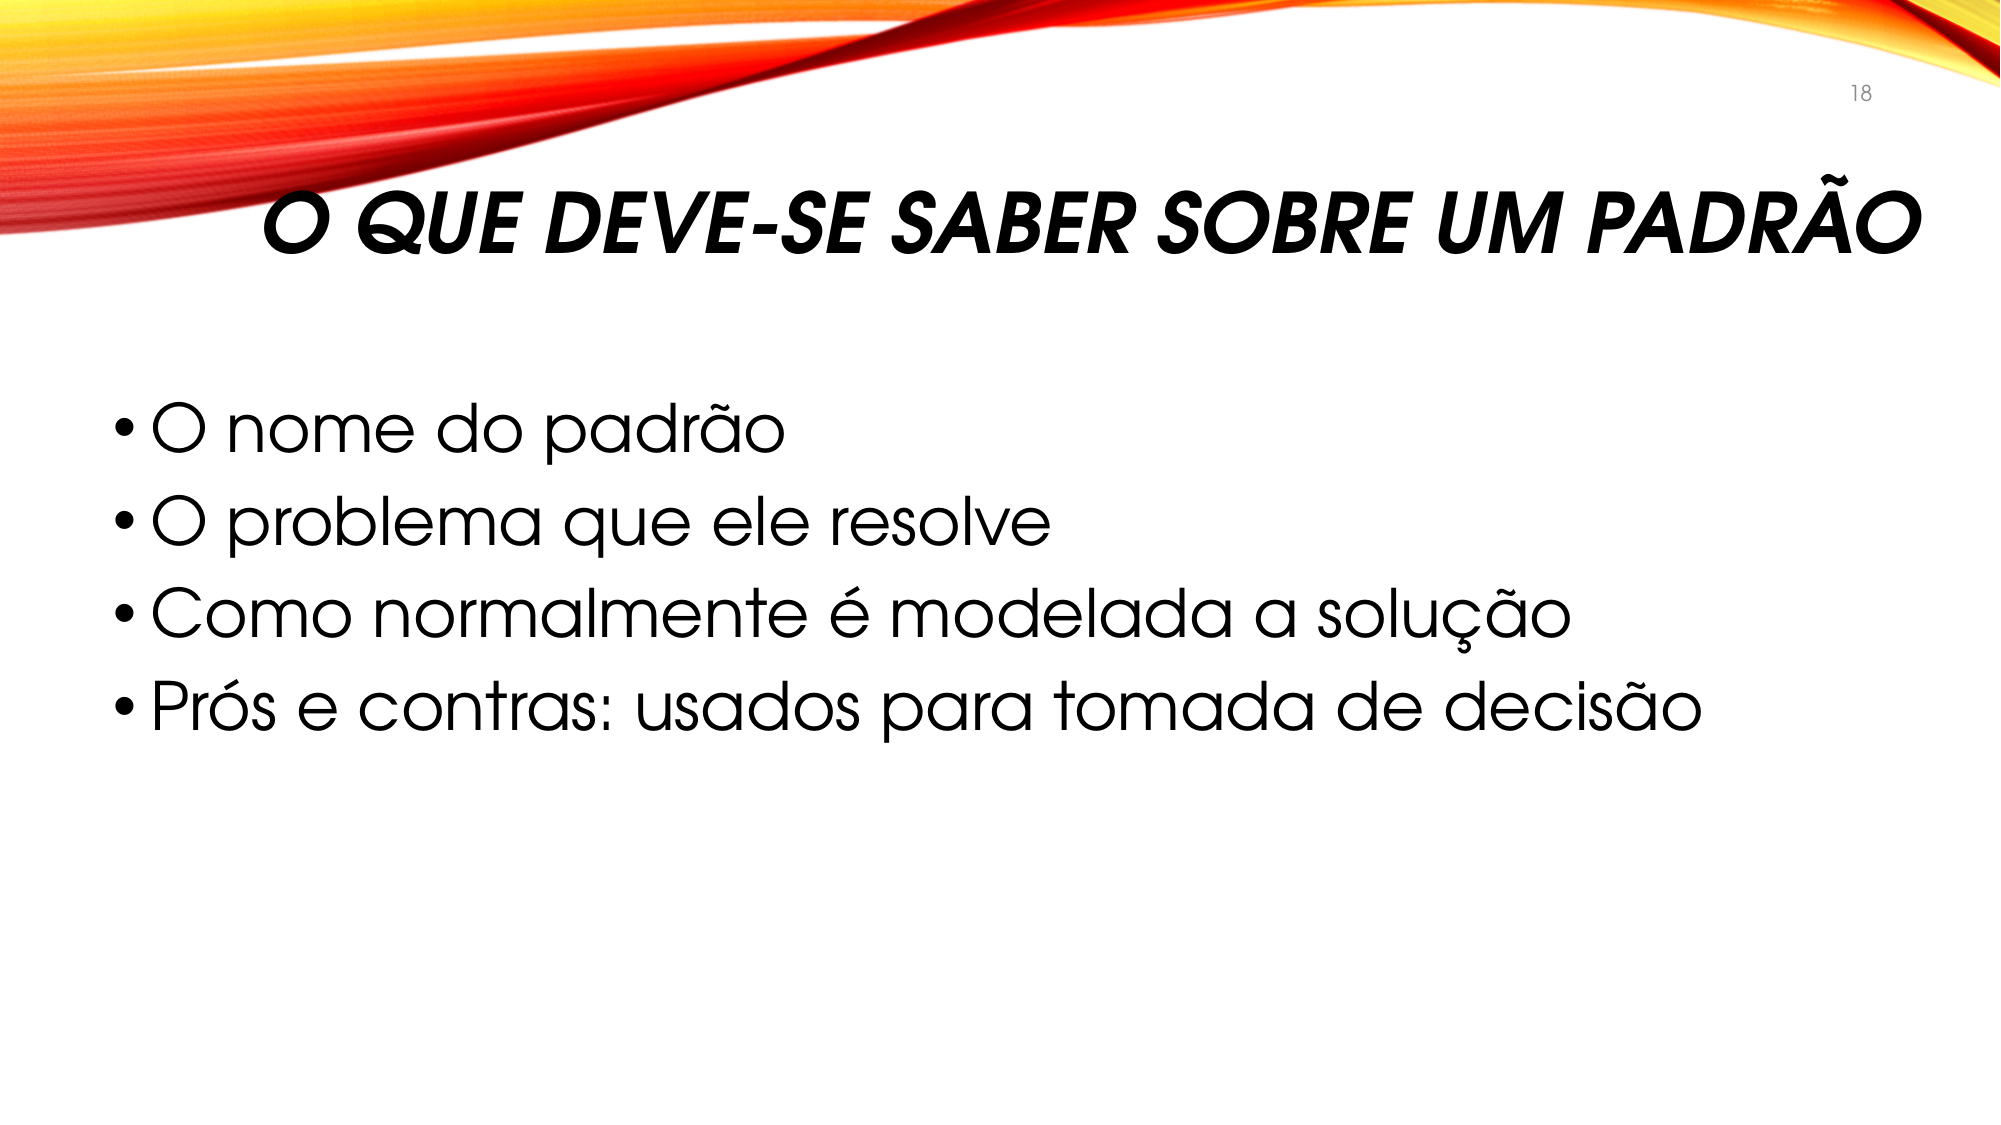

18
# O que deve-se saber sobre um padrão
O nome do padrão
O problema que ele resolve
Como normalmente é modelada a solução
Prós e contras: usados para tomada de decisão